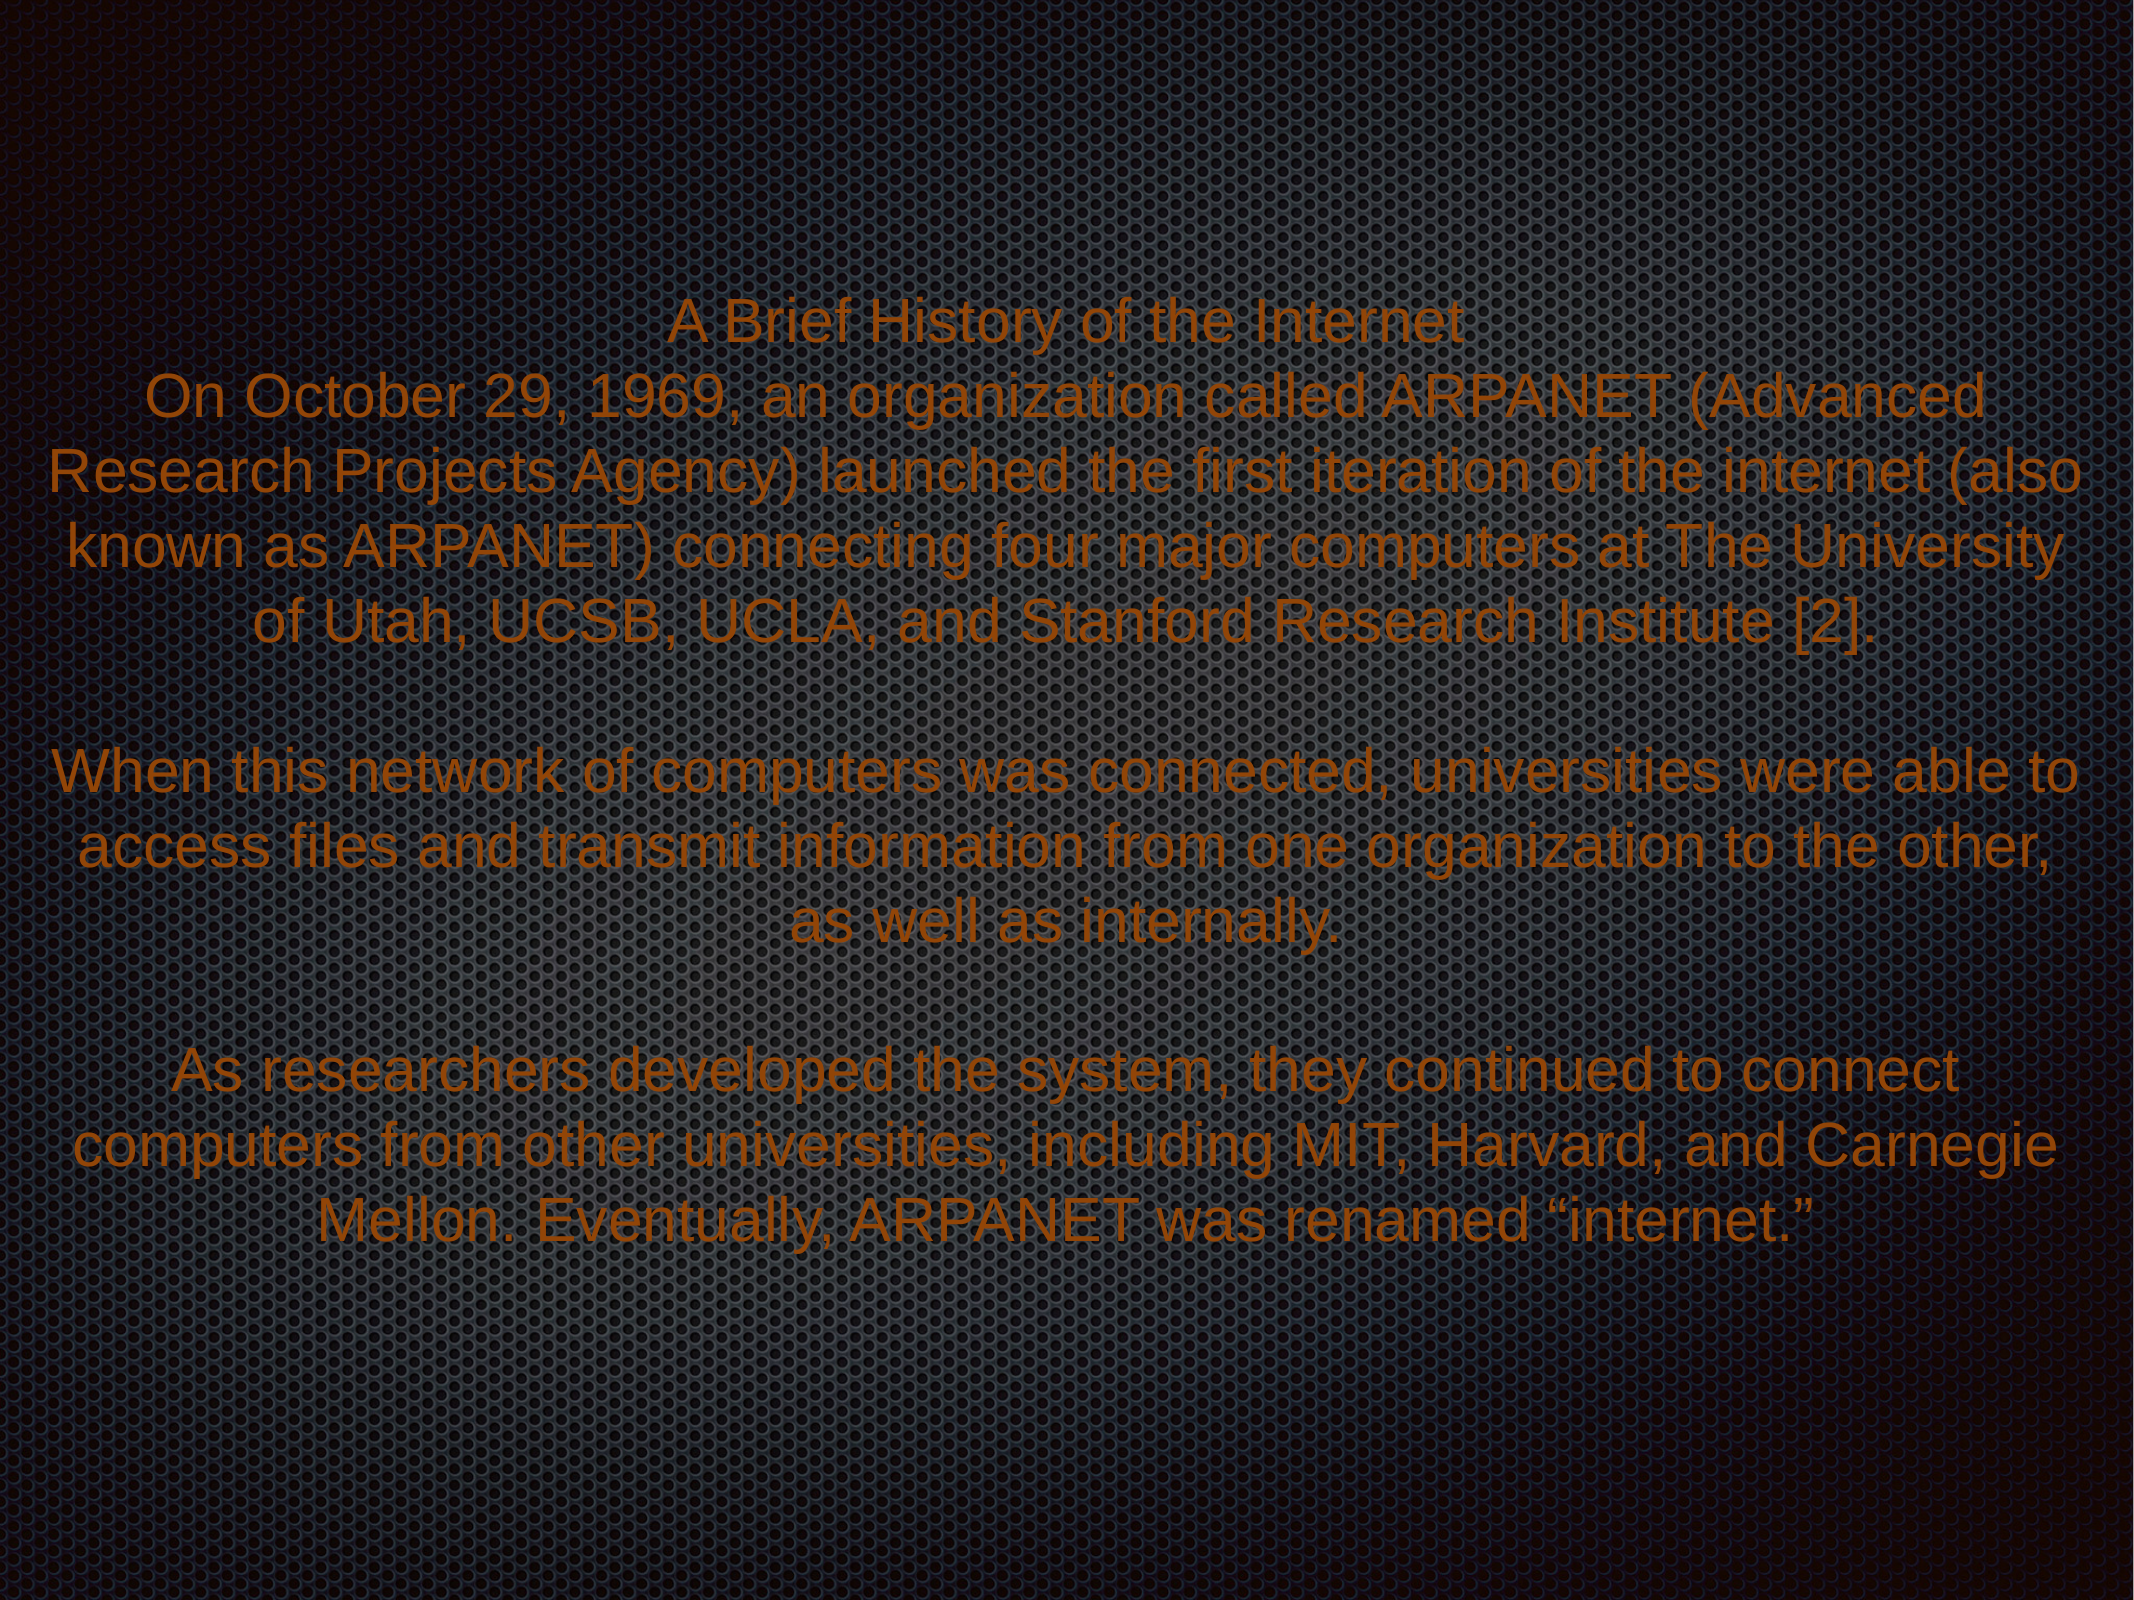

A Brief History of the Internet
On October 29, 1969, an organization called ARPANET (Advanced Research Projects Agency) launched the first iteration of the internet (also known as ARPANET) connecting four major computers at The University of Utah, UCSB, UCLA, and Stanford Research Institute [2].

When this network of computers was connected, universities were able to access files and transmit information from one organization to the other, as well as internally.

As researchers developed the system, they continued to connect computers from other universities, including MIT, Harvard, and Carnegie Mellon. Eventually, ARPANET was renamed “internet.”